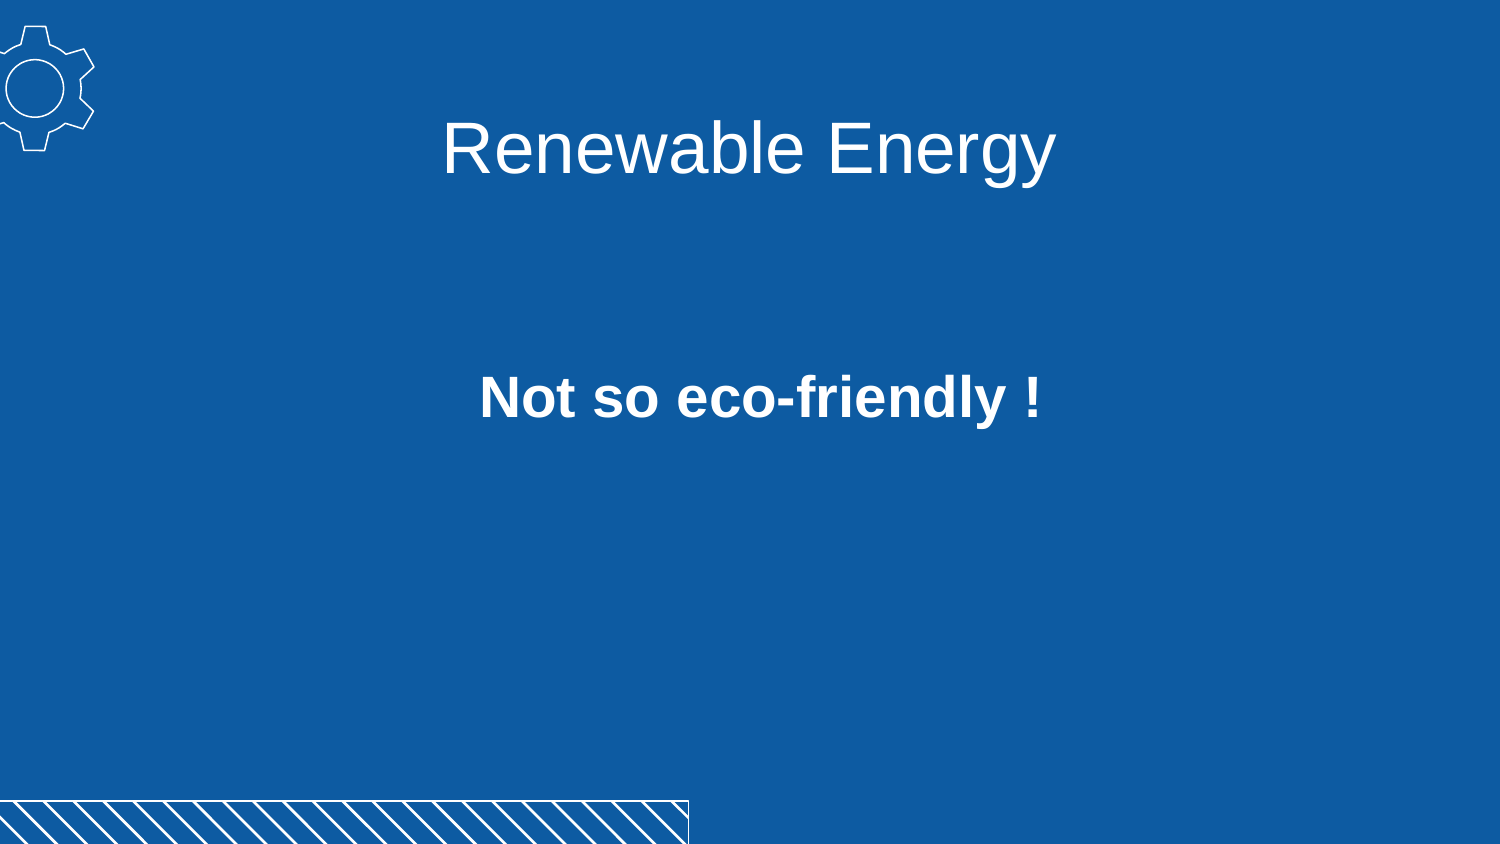

# Renewable Energy
Not so eco-friendly !